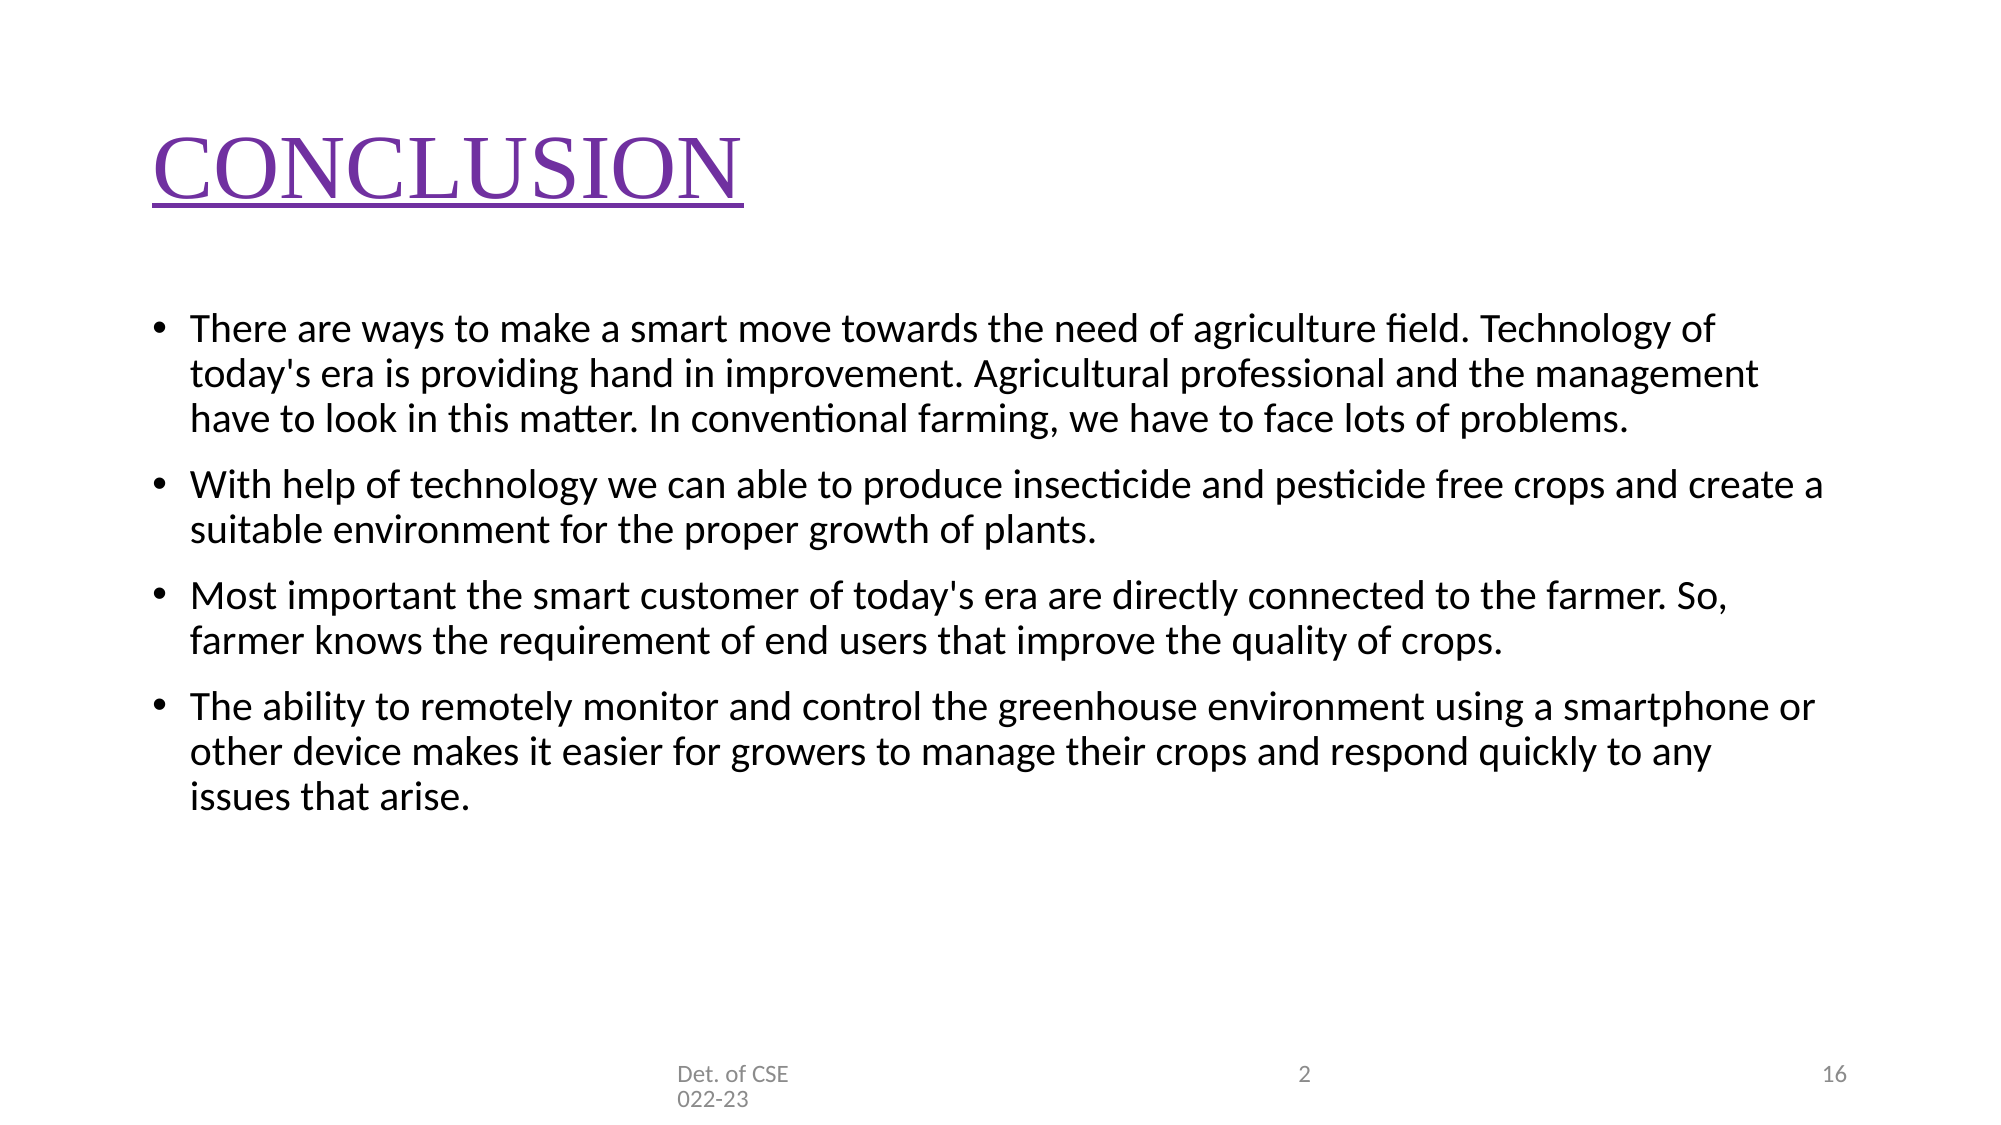

# CONCLUSION
There are ways to make a smart move towards the need of agriculture field. Technology of today's era is providing hand in improvement. Agricultural professional and the management have to look in this matter. In conventional farming, we have to face lots of problems.
With help of technology we can able to produce insecticide and pesticide free crops and create a suitable environment for the proper growth of plants.
Most important the smart customer of today's era are directly connected to the farmer. So, farmer knows the requirement of end users that improve the quality of crops.
The ability to remotely monitor and control the greenhouse environment using a smartphone or other device makes it easier for growers to manage their crops and respond quickly to any issues that arise.
Det. of CSE                                                                                         2022-23
16